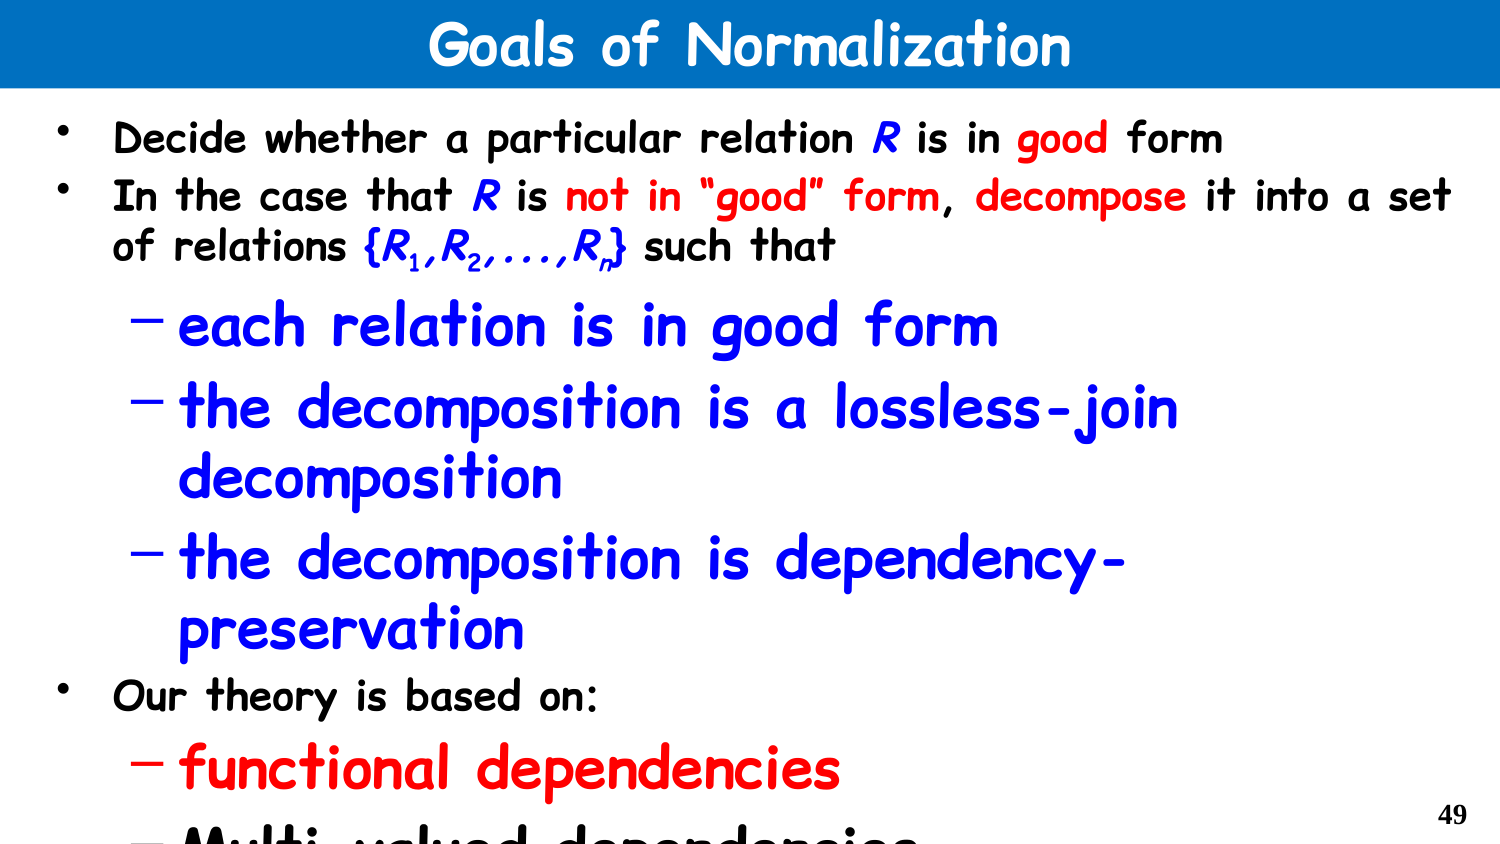

# Goals of Normalization
Decide whether a particular relation R is in good form
In the case that R is not in “good” form, decompose it into a set of relations {R1,R2,...,Rn} such that
each relation is in good form
the decomposition is a lossless-join decomposition
the decomposition is dependency-preservation
Our theory is based on:
functional dependencies
Multi-valued dependencies